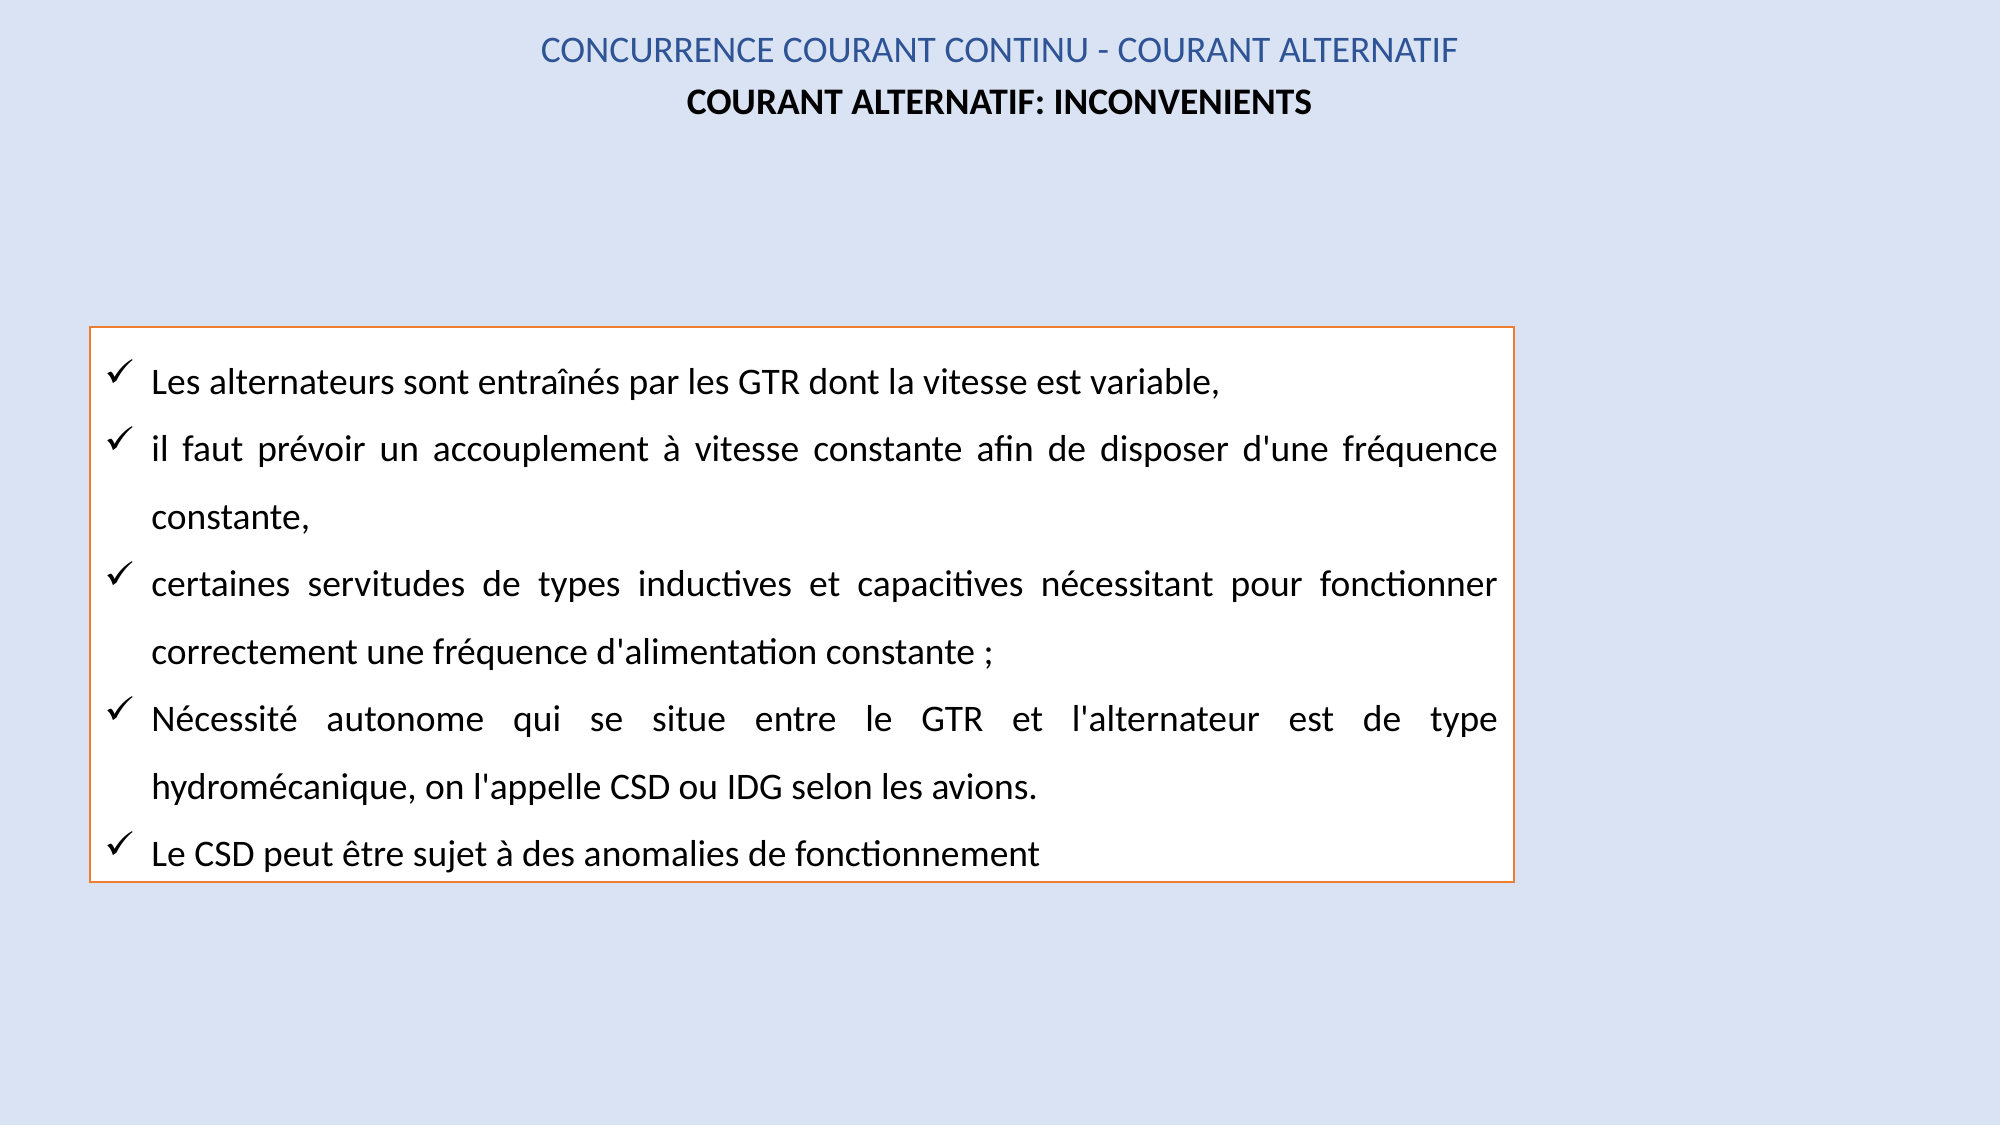

# CONCURRENCE COURANT CONTINU - COURANT ALTERNATIF
COURANT ALTERNATIF: INCONVENIENTS
Les alternateurs sont entraînés par les GTR dont la vitesse est variable,
il faut prévoir un accouplement à vitesse constante afin de disposer d'une fréquence constante,
certaines servitudes de types inductives et capacitives nécessitant pour fonctionner correctement une fréquence d'alimentation constante ;
Nécessité autonome qui se situe entre le GTR et l'alternateur est de type hydromécanique, on l'appelle CSD ou IDG selon les avions.
Le CSD peut être sujet à des anomalies de fonctionnement